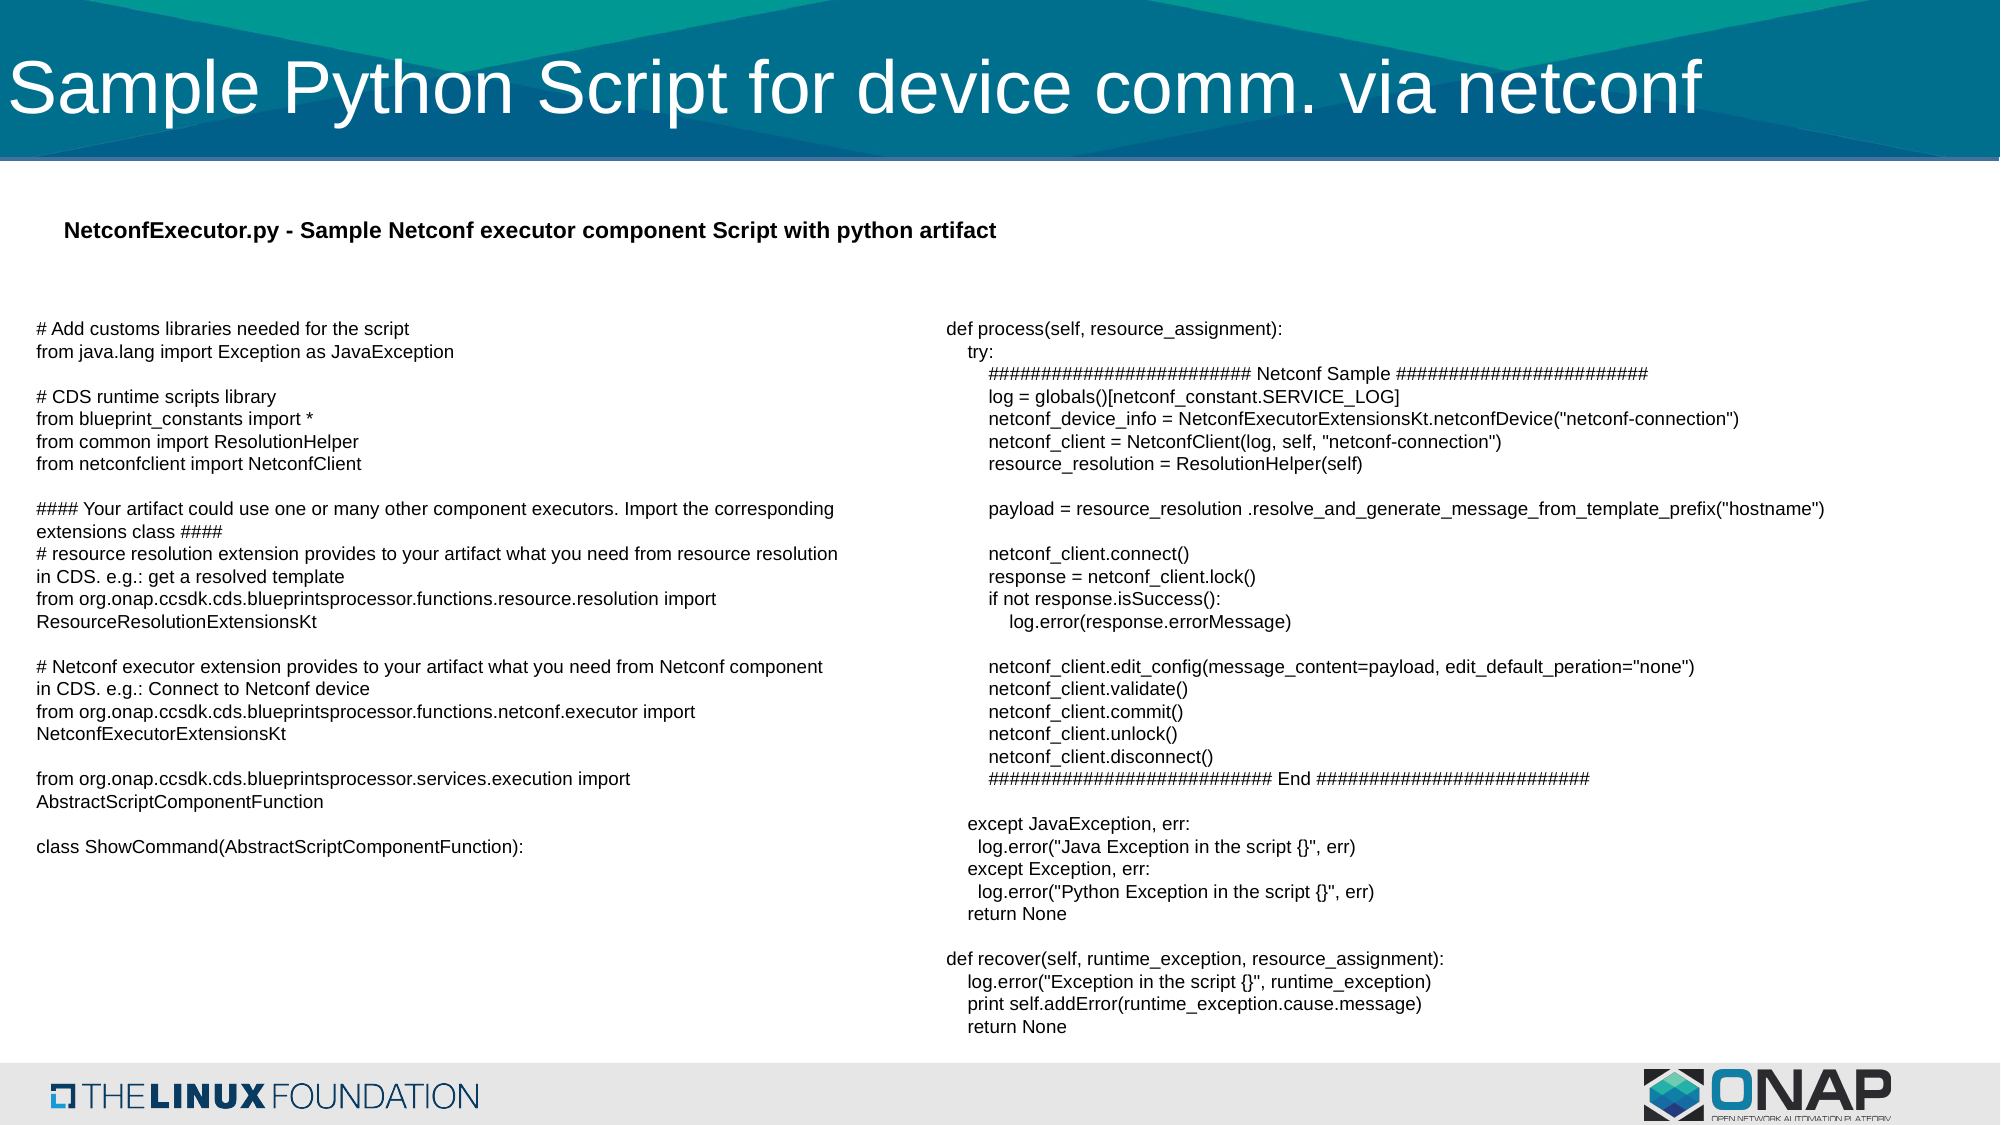

Sample Python Script for device comm. via netconf
NetconfExecutor.py - Sample Netconf executor component Script with python artifact
# Add customs libraries needed for the script
from java.lang import Exception as JavaException

# CDS runtime scripts library
from blueprint_constants import *
from common import ResolutionHelper
from netconfclient import NetconfClient

#### Your artifact could use one or many other component executors. Import the corresponding extensions class ####
# resource resolution extension provides to your artifact what you need from resource resolution in CDS. e.g.: get a resolved template
from org.onap.ccsdk.cds.blueprintsprocessor.functions.resource.resolution import ResourceResolutionExtensionsKt

# Netconf executor extension provides to your artifact what you need from Netconf component in CDS. e.g.: Connect to Netconf device
from org.onap.ccsdk.cds.blueprintsprocessor.functions.netconf.executor import NetconfExecutorExtensionsKt

from org.onap.ccsdk.cds.blueprintsprocessor.services.execution import AbstractScriptComponentFunction

class ShowCommand(AbstractScriptComponentFunction):

    def process(self, resource_assignment):
        try:
            ######################### Netconf Sample ########################
            log = globals()[netconf_constant.SERVICE_LOG]
            netconf_device_info = NetconfExecutorExtensionsKt.netconfDevice("netconf-connection")
            netconf_client = NetconfClient(log, self, "netconf-connection")
            resource_resolution = ResolutionHelper(self)

            payload = resource_resolution .resolve_and_generate_message_from_template_prefix("hostname")

            netconf_client.connect()
            response = netconf_client.lock()
            if not response.isSuccess():
                log.error(response.errorMessage)

            netconf_client.edit_config(message_content=payload, edit_default_peration="none")
            netconf_client.validate()
            netconf_client.commit()
            netconf_client.unlock()
            netconf_client.disconnect()
            ########################### End ##########################

        except JavaException, err:
          log.error("Java Exception in the script {}", err)
        except Exception, err:
          log.error("Python Exception in the script {}", err)
        return None

    def recover(self, runtime_exception, resource_assignment):
        log.error("Exception in the script {}", runtime_exception)
        print self.addError(runtime_exception.cause.message)
        return None